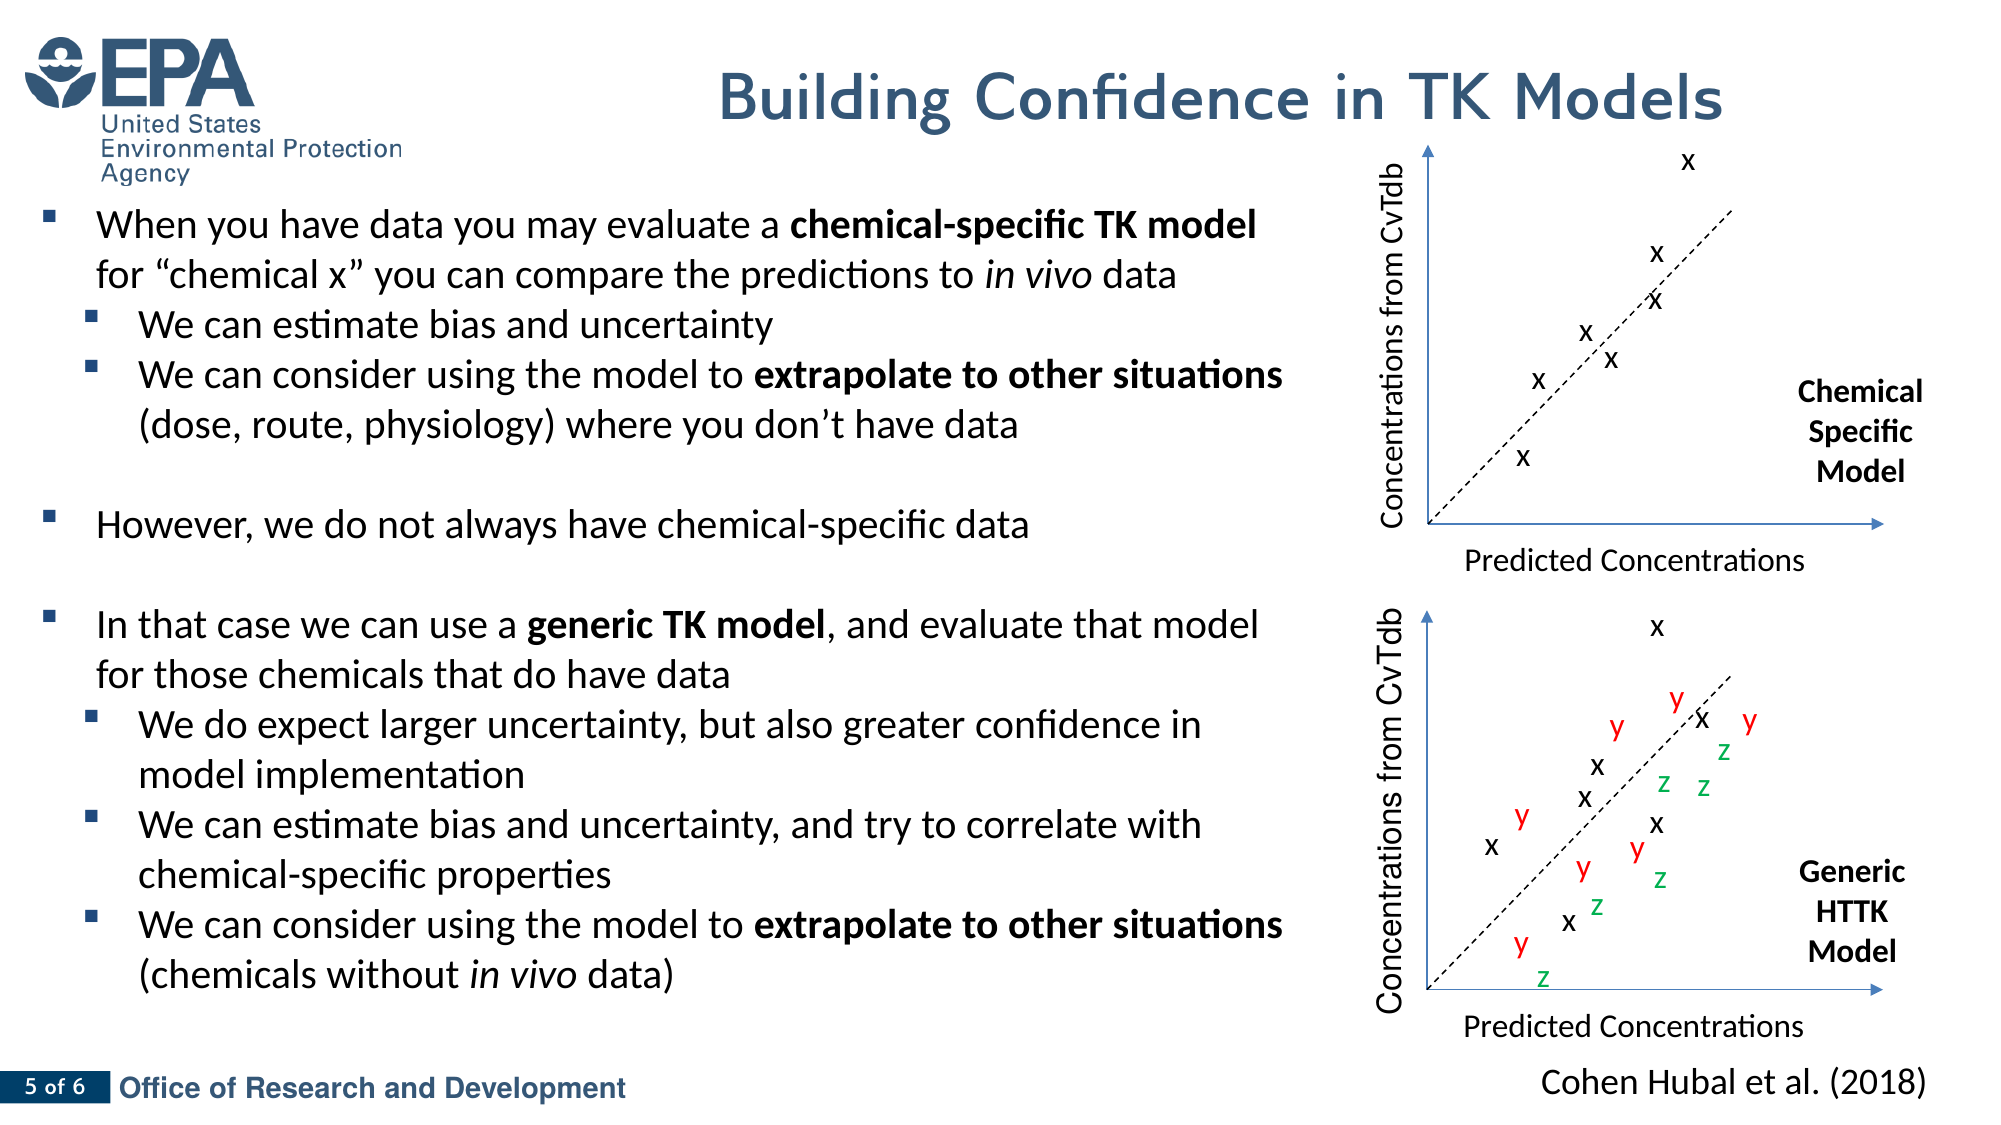

# Building Confidence in TK Models
x
x
x
x
Concentrations from CvTdb
x
x
x
Predicted Concentrations
Chemical Specific Model
When you have data you may evaluate a chemical-specific TK model for “chemical x” you can compare the predictions to in vivo data
We can estimate bias and uncertainty
We can consider using the model to extrapolate to other situations (dose, route, physiology) where you don’t have data

However, we do not always have chemical-specific data

In that case we can use a generic TK model, and evaluate that model for those chemicals that do have data
We do expect larger uncertainty, but also greater confidence in model implementation
We can estimate bias and uncertainty, and try to correlate with chemical-specific properties
We can consider using the model to extrapolate to other situations (chemicals without in vivo data)
x
x
x
x
Concentrations from CvTdb
x
x
x
Predicted Concentrations
y
y
y
z
z
z
y
y
y
Generic
HTTK
Model
z
y
z
z
Cohen Hubal et al. (2018)